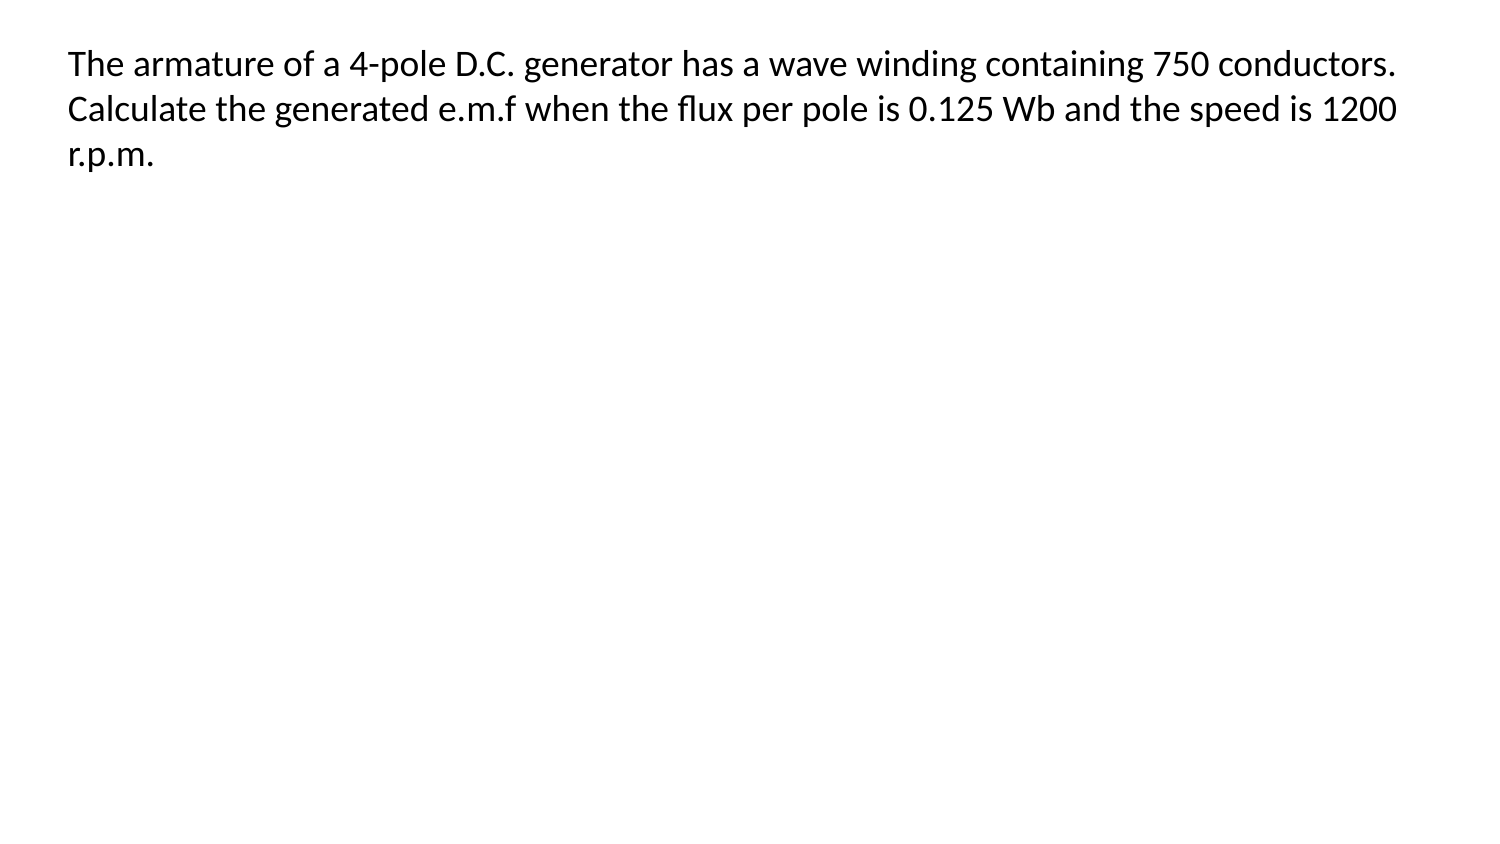

The armature of a 4-pole D.C. generator has a wave winding containing 750 conductors. Calculate the generated e.m.f when the flux per pole is 0.125 Wb and the speed is 1200 r.p.m.